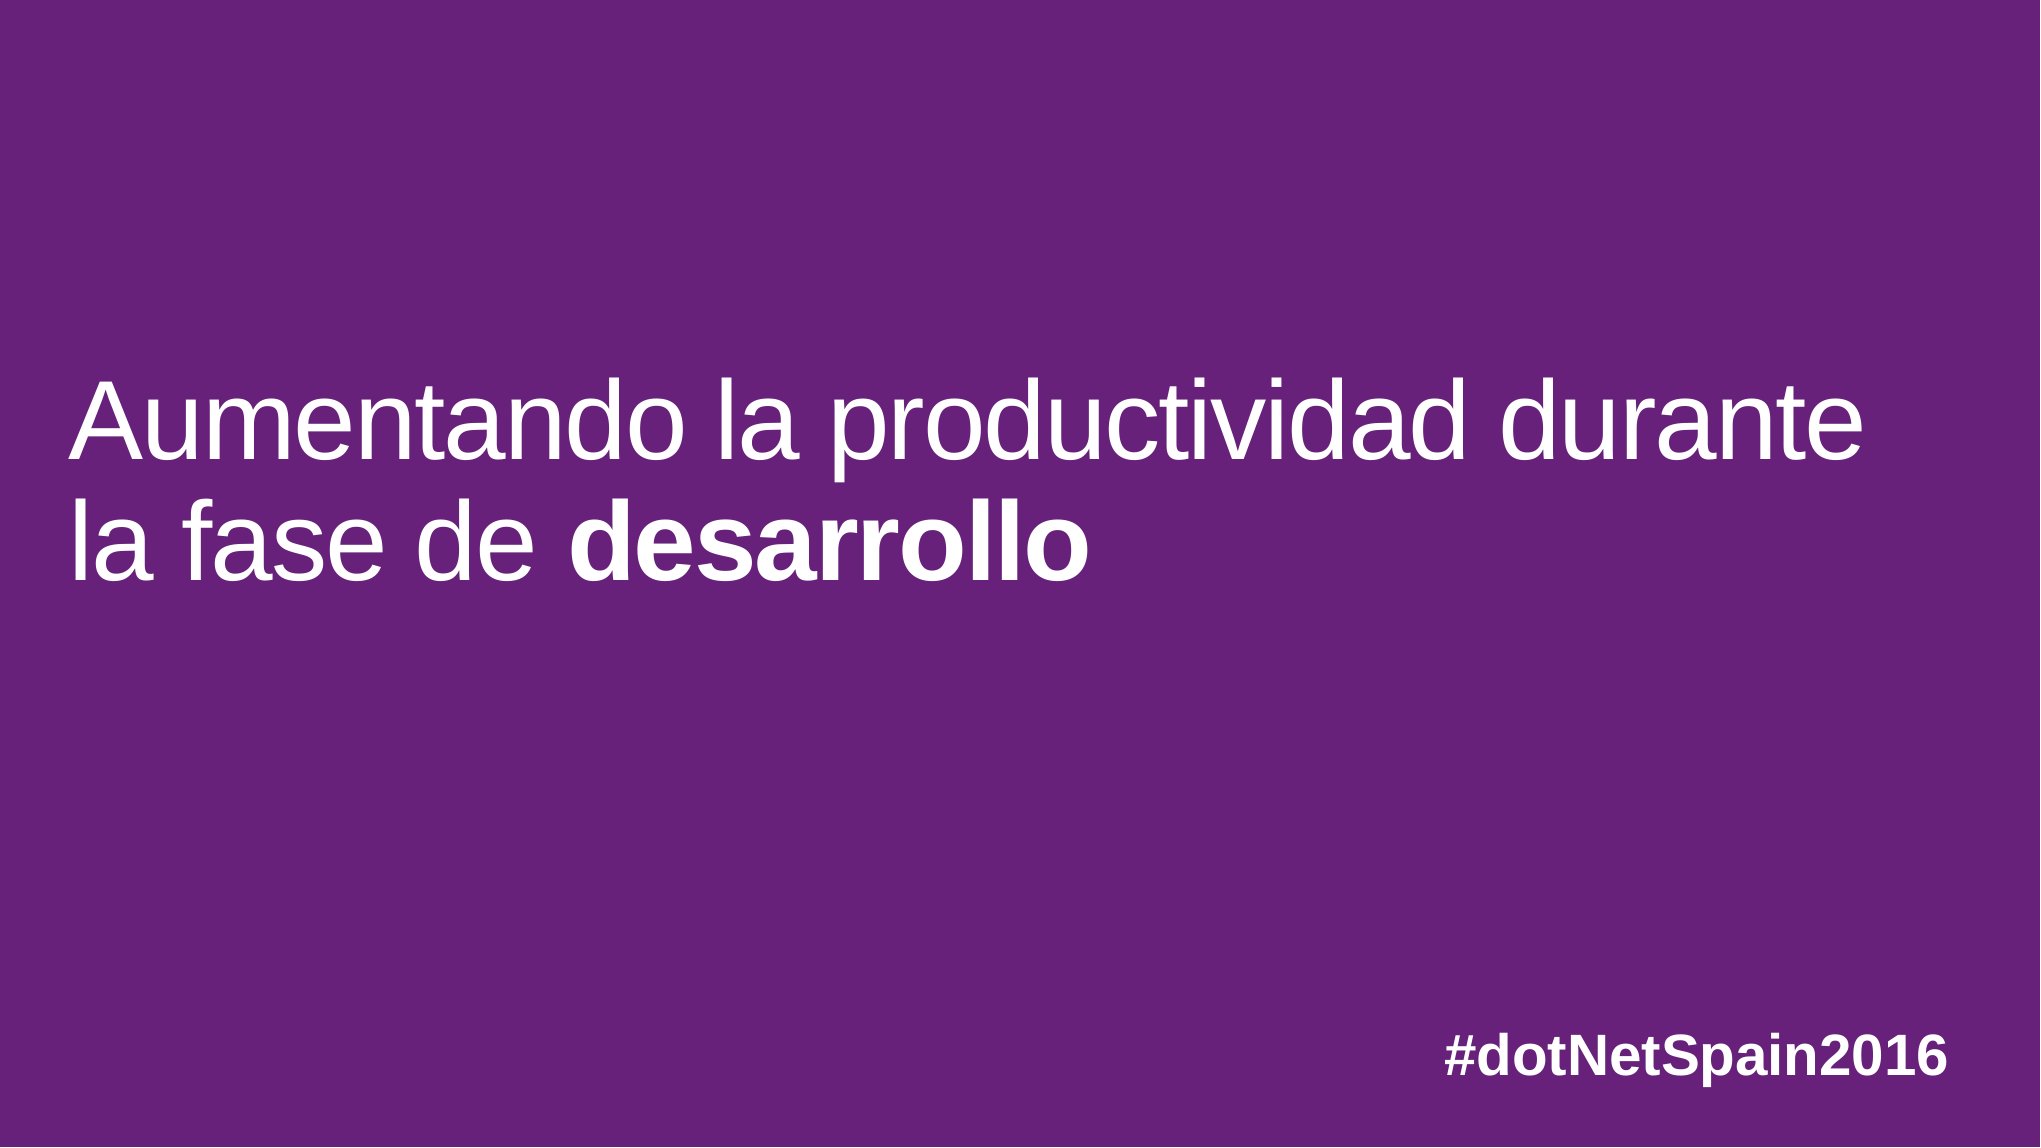

# Aumentando la productividad durante la fase de desarrollo